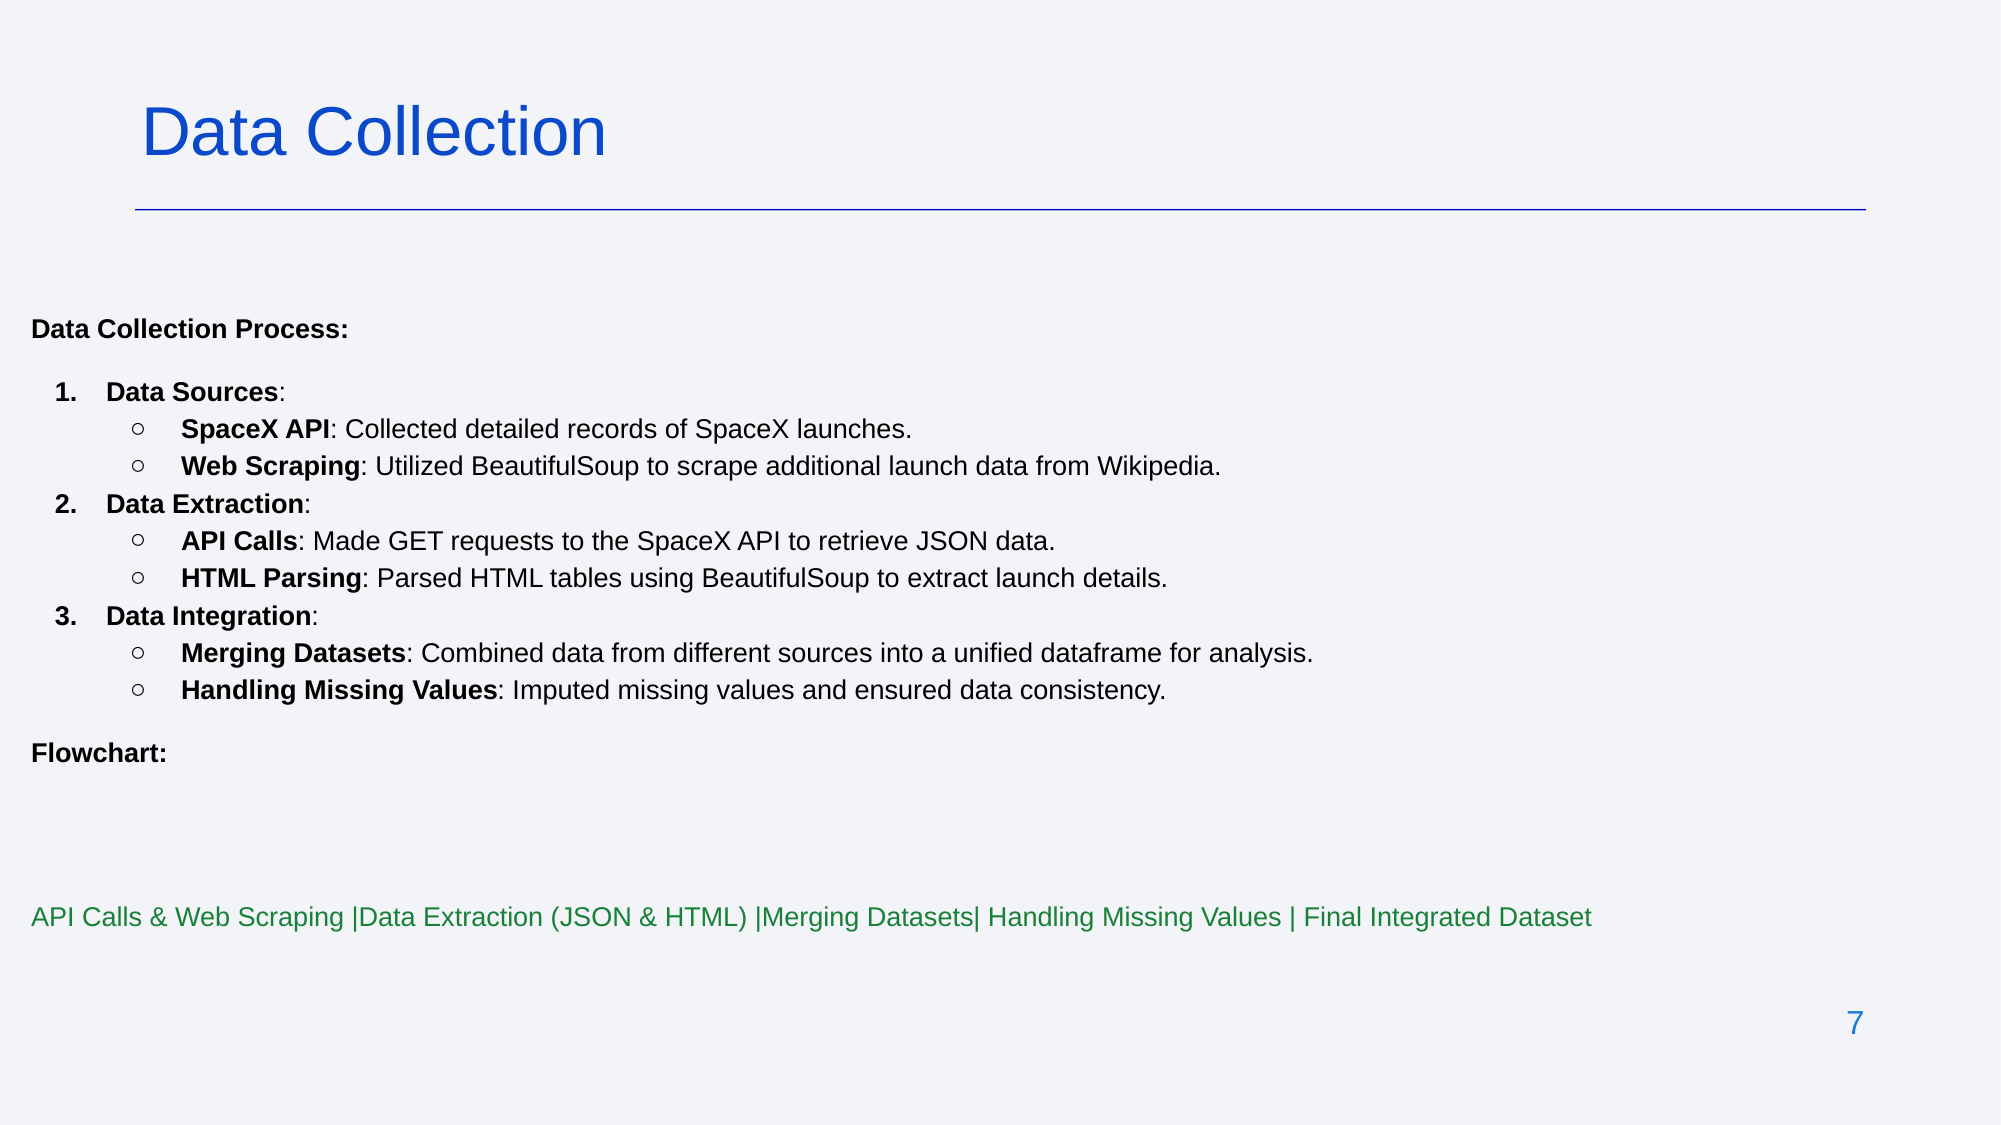

Data Collection
Data Collection Process:
Data Sources:
SpaceX API: Collected detailed records of SpaceX launches.
Web Scraping: Utilized BeautifulSoup to scrape additional launch data from Wikipedia.
Data Extraction:
API Calls: Made GET requests to the SpaceX API to retrieve JSON data.
HTML Parsing: Parsed HTML tables using BeautifulSoup to extract launch details.
Data Integration:
Merging Datasets: Combined data from different sources into a unified dataframe for analysis.
Handling Missing Values: Imputed missing values and ensured data consistency.
Flowchart:

API Calls & Web Scraping |Data Extraction (JSON & HTML) |Merging Datasets| Handling Missing Values | Final Integrated Dataset

7